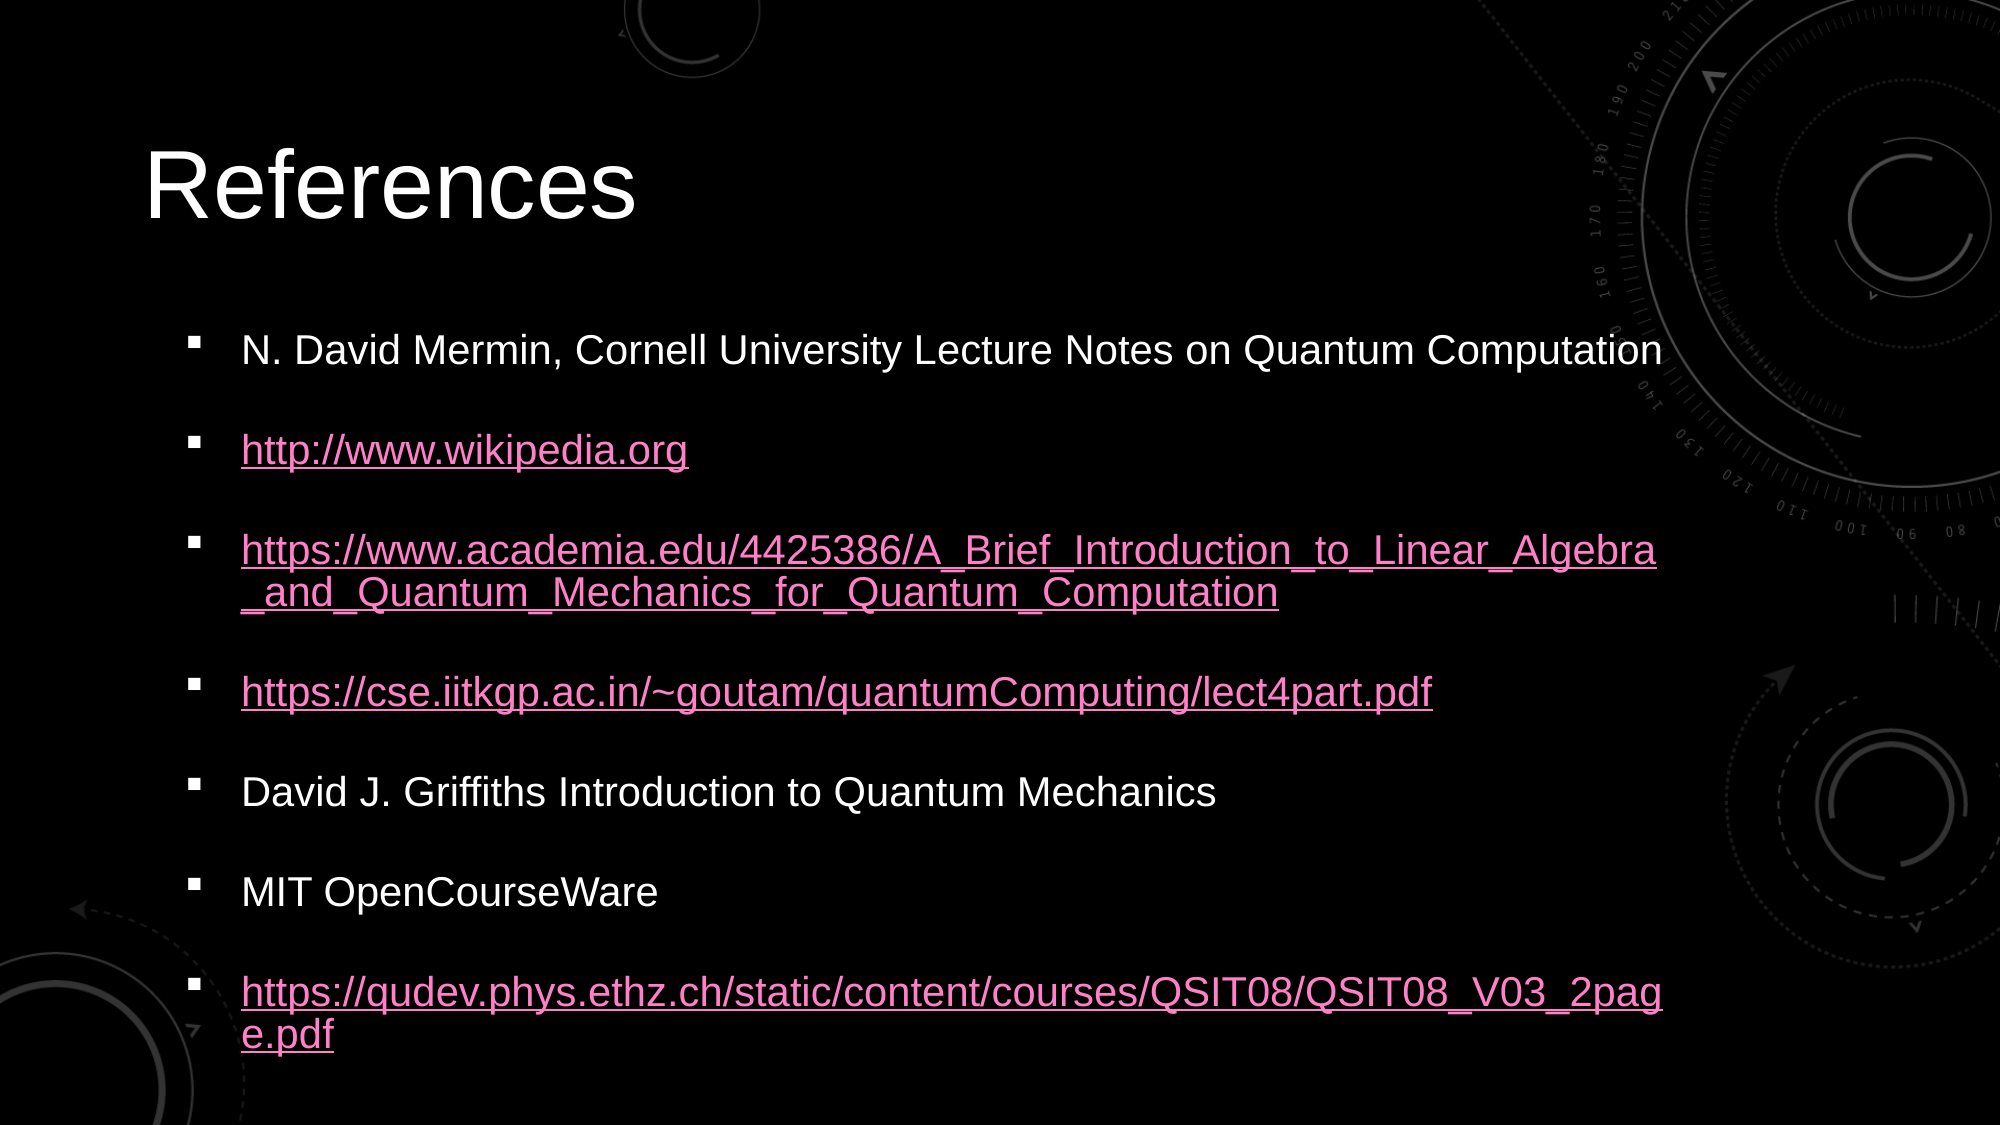

References
N. David Mermin, Cornell University Lecture Notes on Quantum Computation

http://www.wikipedia.org

https://www.academia.edu/4425386/A_Brief_Introduction_to_Linear_Algebra_and_Quantum_Mechanics_for_Quantum_Computation

https://cse.iitkgp.ac.in/~goutam/quantumComputing/lect4part.pdf

David J. Griffiths Introduction to Quantum Mechanics

MIT OpenCourseWare

https://qudev.phys.ethz.ch/static/content/courses/QSIT08/QSIT08_V03_2page.pdf